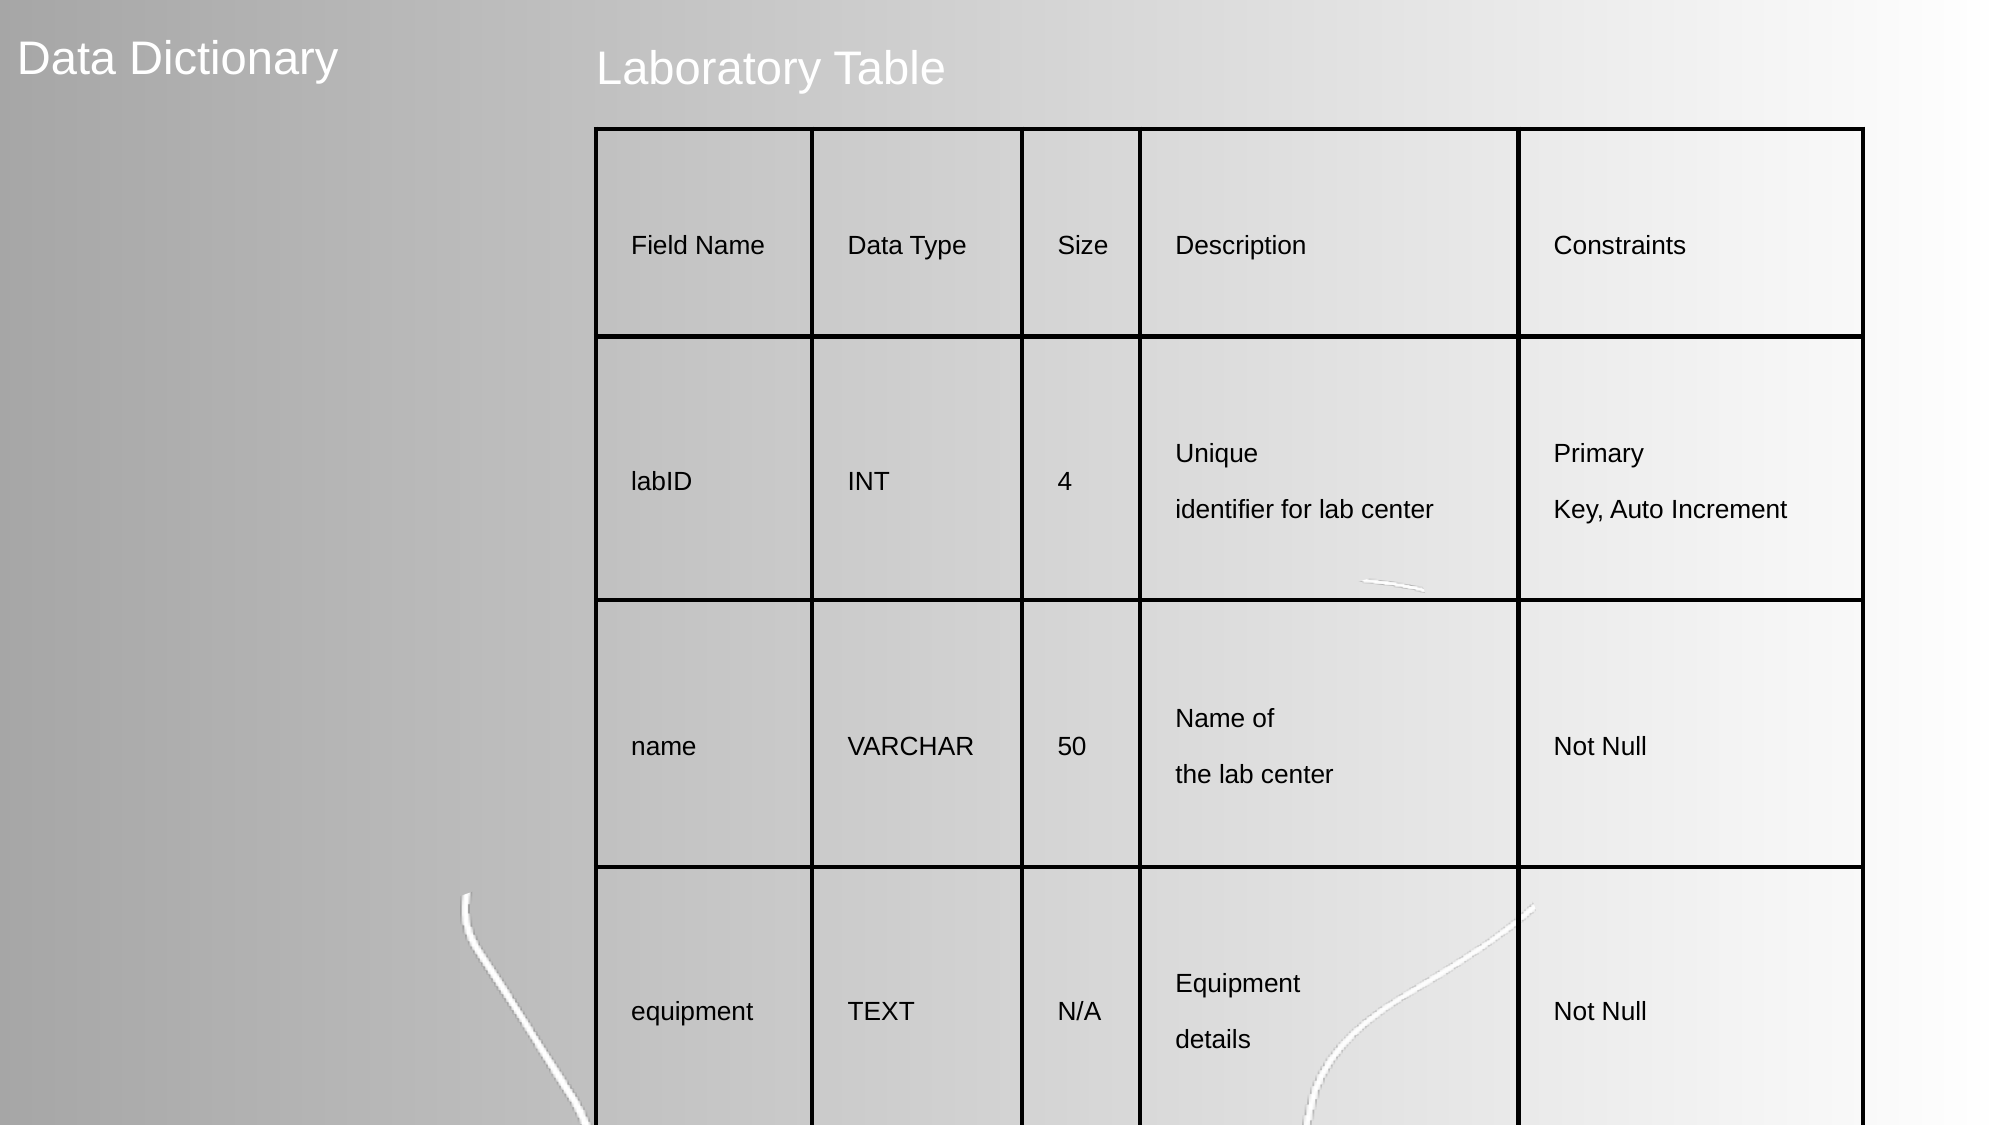

Data Dictionary
Laboratory Table
| Field Name | Data Type | Size | Description | Constraints |
| --- | --- | --- | --- | --- |
| labID | INT | 4 | Unique identifier for lab center | Primary Key, Auto Increment |
| name | VARCHAR | 50 | Name of the lab center | Not Null |
| equipment | TEXT | N/A | Equipment details | Not Null |